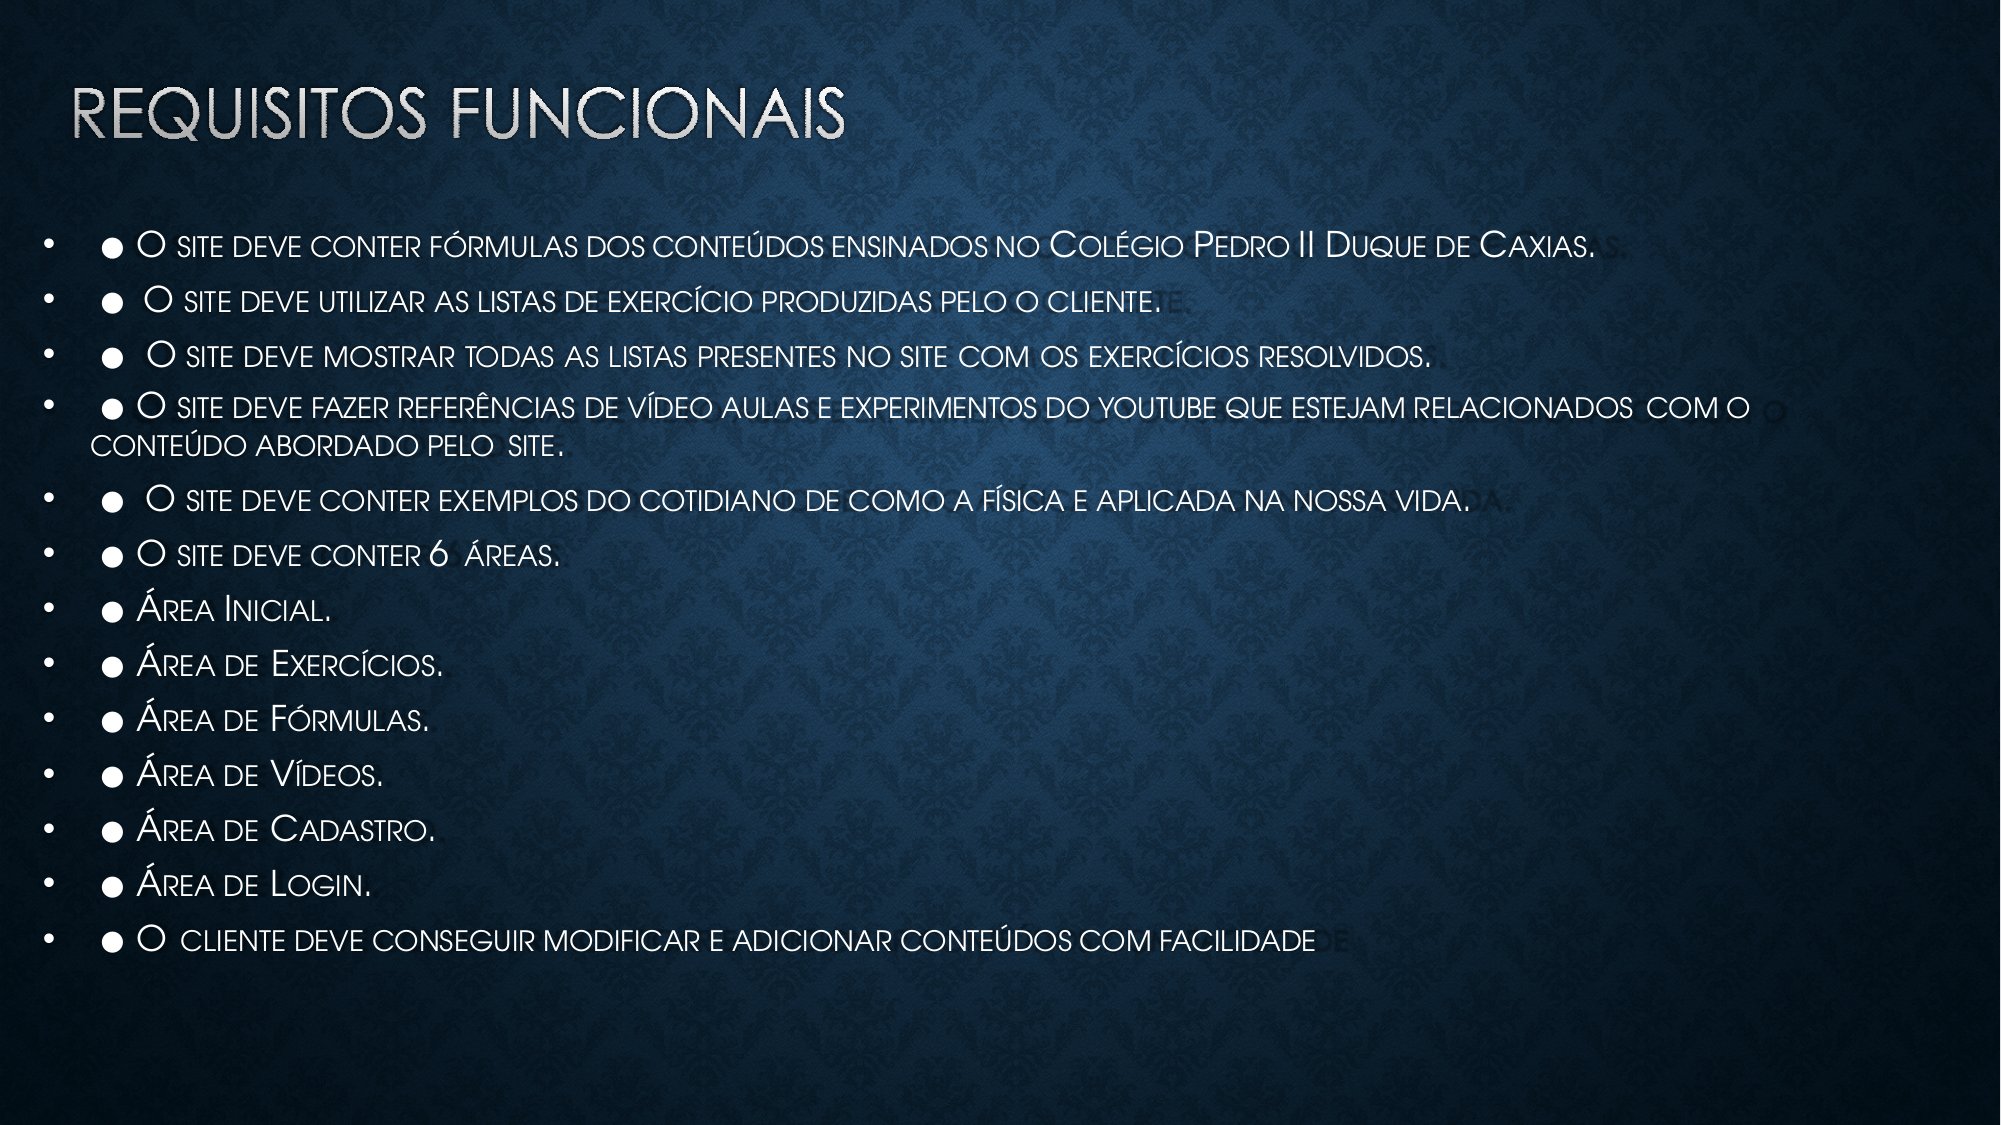

● O SITE DEVE CONTER FÓRMULAS DOS CONTEÚDOS ENSINADOS NO COLÉGIO PEDRO II DUQUE DE CAXIAS.
● O SITE DEVE UTILIZAR AS LISTAS DE EXERCÍCIO PRODUZIDAS PELO O CLIENTE.
● O SITE DEVE MOSTRAR TODAS AS LISTAS PRESENTES NO SITE COM OS EXERCÍCIOS RESOLVIDOS.
● O SITE DEVE FAZER REFERÊNCIAS DE VÍDEO AULAS E EXPERIMENTOS DO YOUTUBE QUE ESTEJAM RELACIONADOS COM O
CONTEÚDO ABORDADO PELO SITE.
● O SITE DEVE CONTER EXEMPLOS DO COTIDIANO DE COMO A FÍSICA E APLICADA NA NOSSA VIDA.
● O SITE DEVE CONTER 6 ÁREAS.
● ÁREA INICIAL.
● ÁREA DE EXERCÍCIOS.
● ÁREA DE FÓRMULAS.
● ÁREA DE VÍDEOS.
● ÁREA DE CADASTRO.
● ÁREA DE LOGIN.
● O CLIENTE DEVE CONSEGUIR MODIFICAR E ADICIONAR CONTEÚDOS COM FACILIDADE